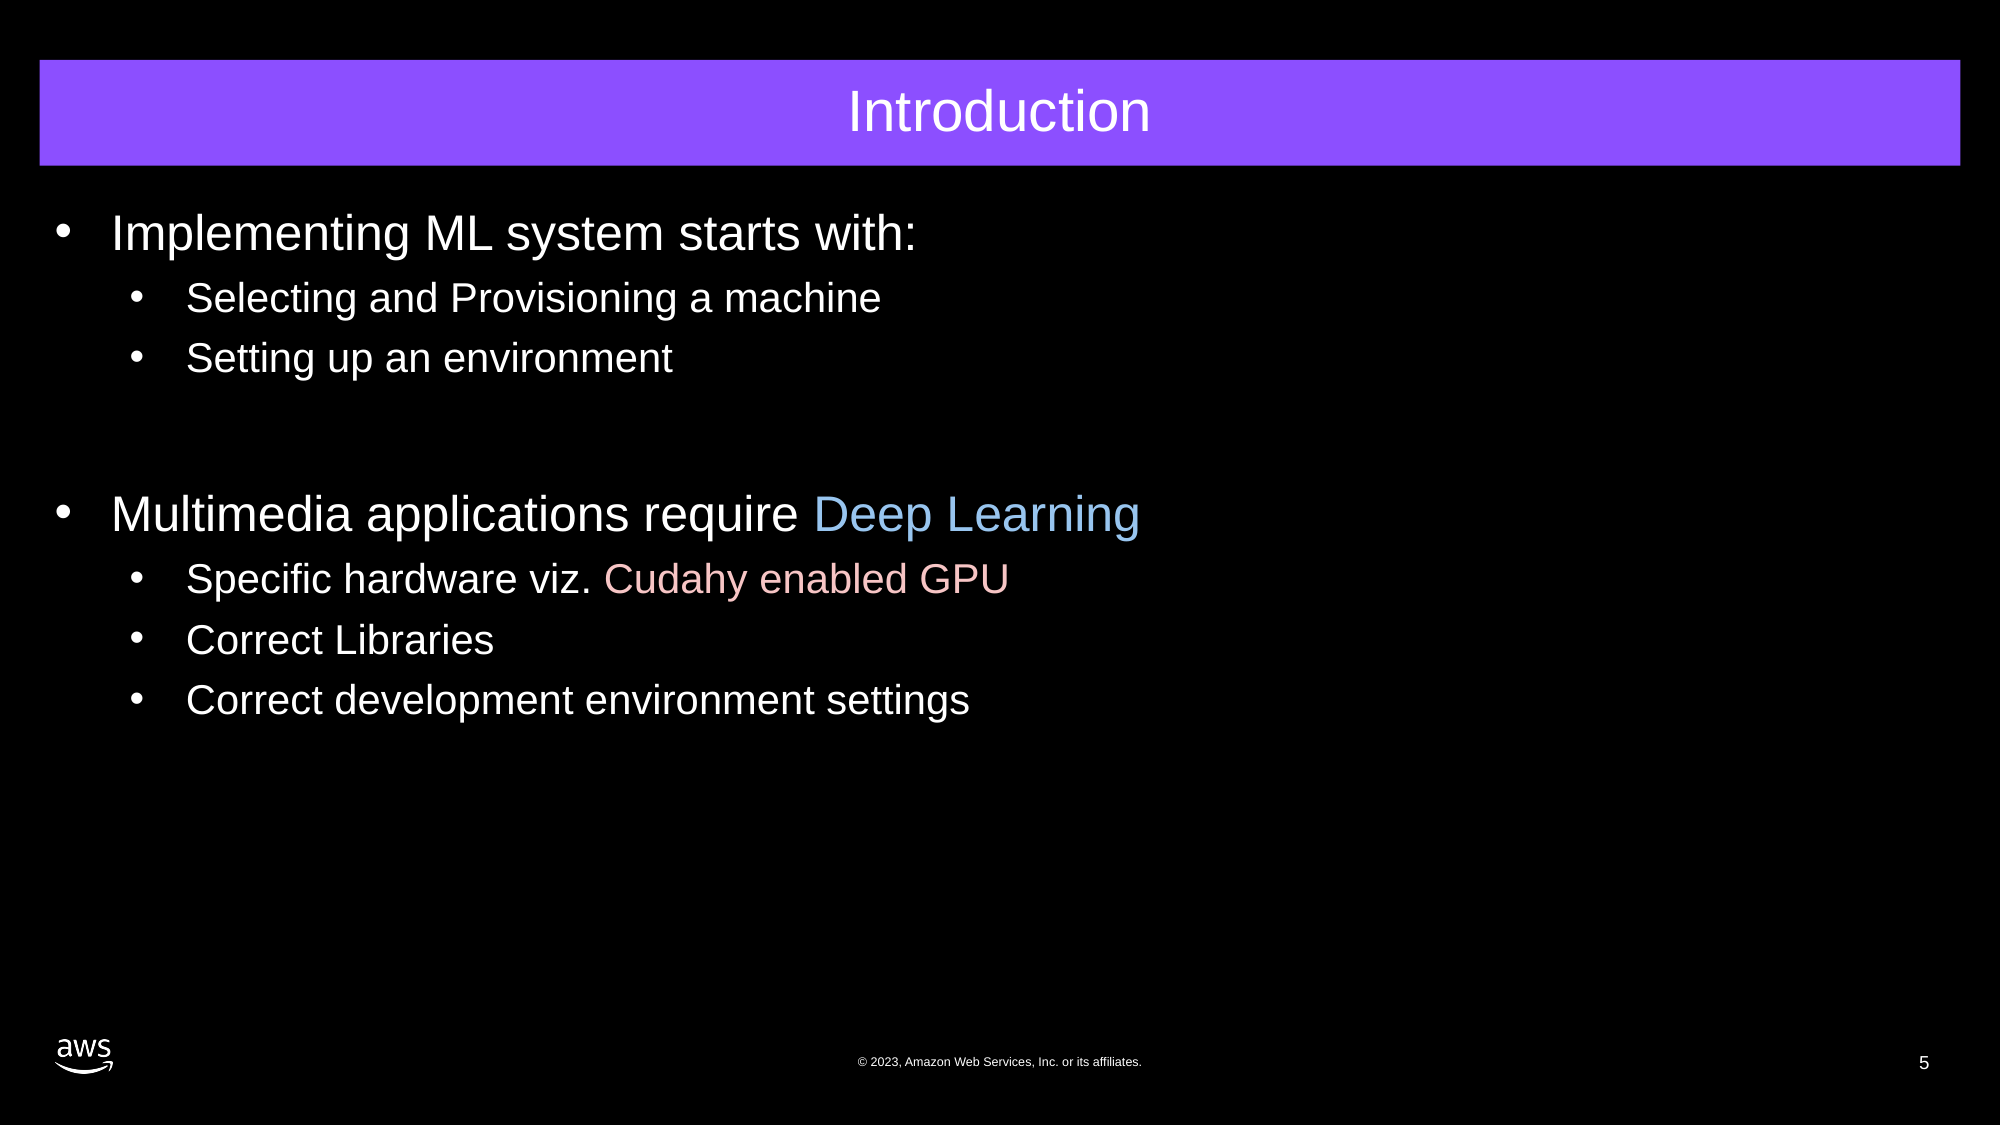

# Introduction
Implementing ML system starts with:
Selecting and Provisioning a machine
Setting up an environment

Multimedia applications require Deep Learning
Specific hardware viz. Cudahy enabled GPU
Correct Libraries
Correct development environment settings
© 2023, Amazon Web Services, Inc. or its affiliates.
5